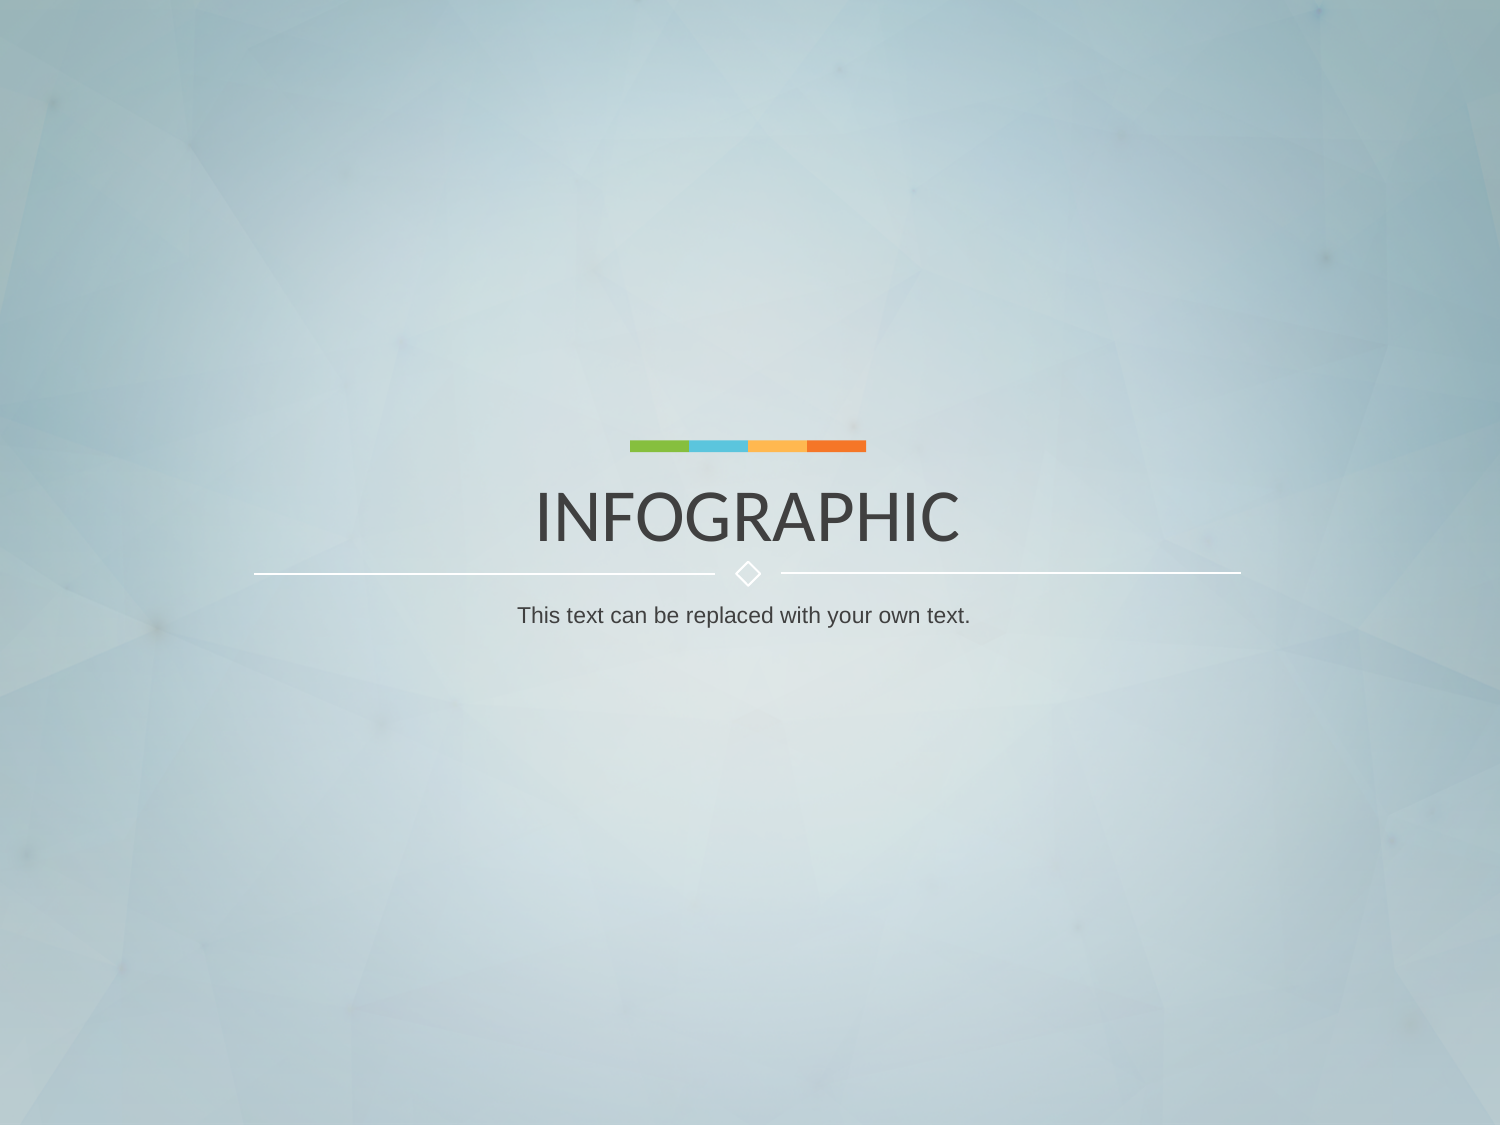

# INFOGRAPHIC
This text can be replaced with your own text.